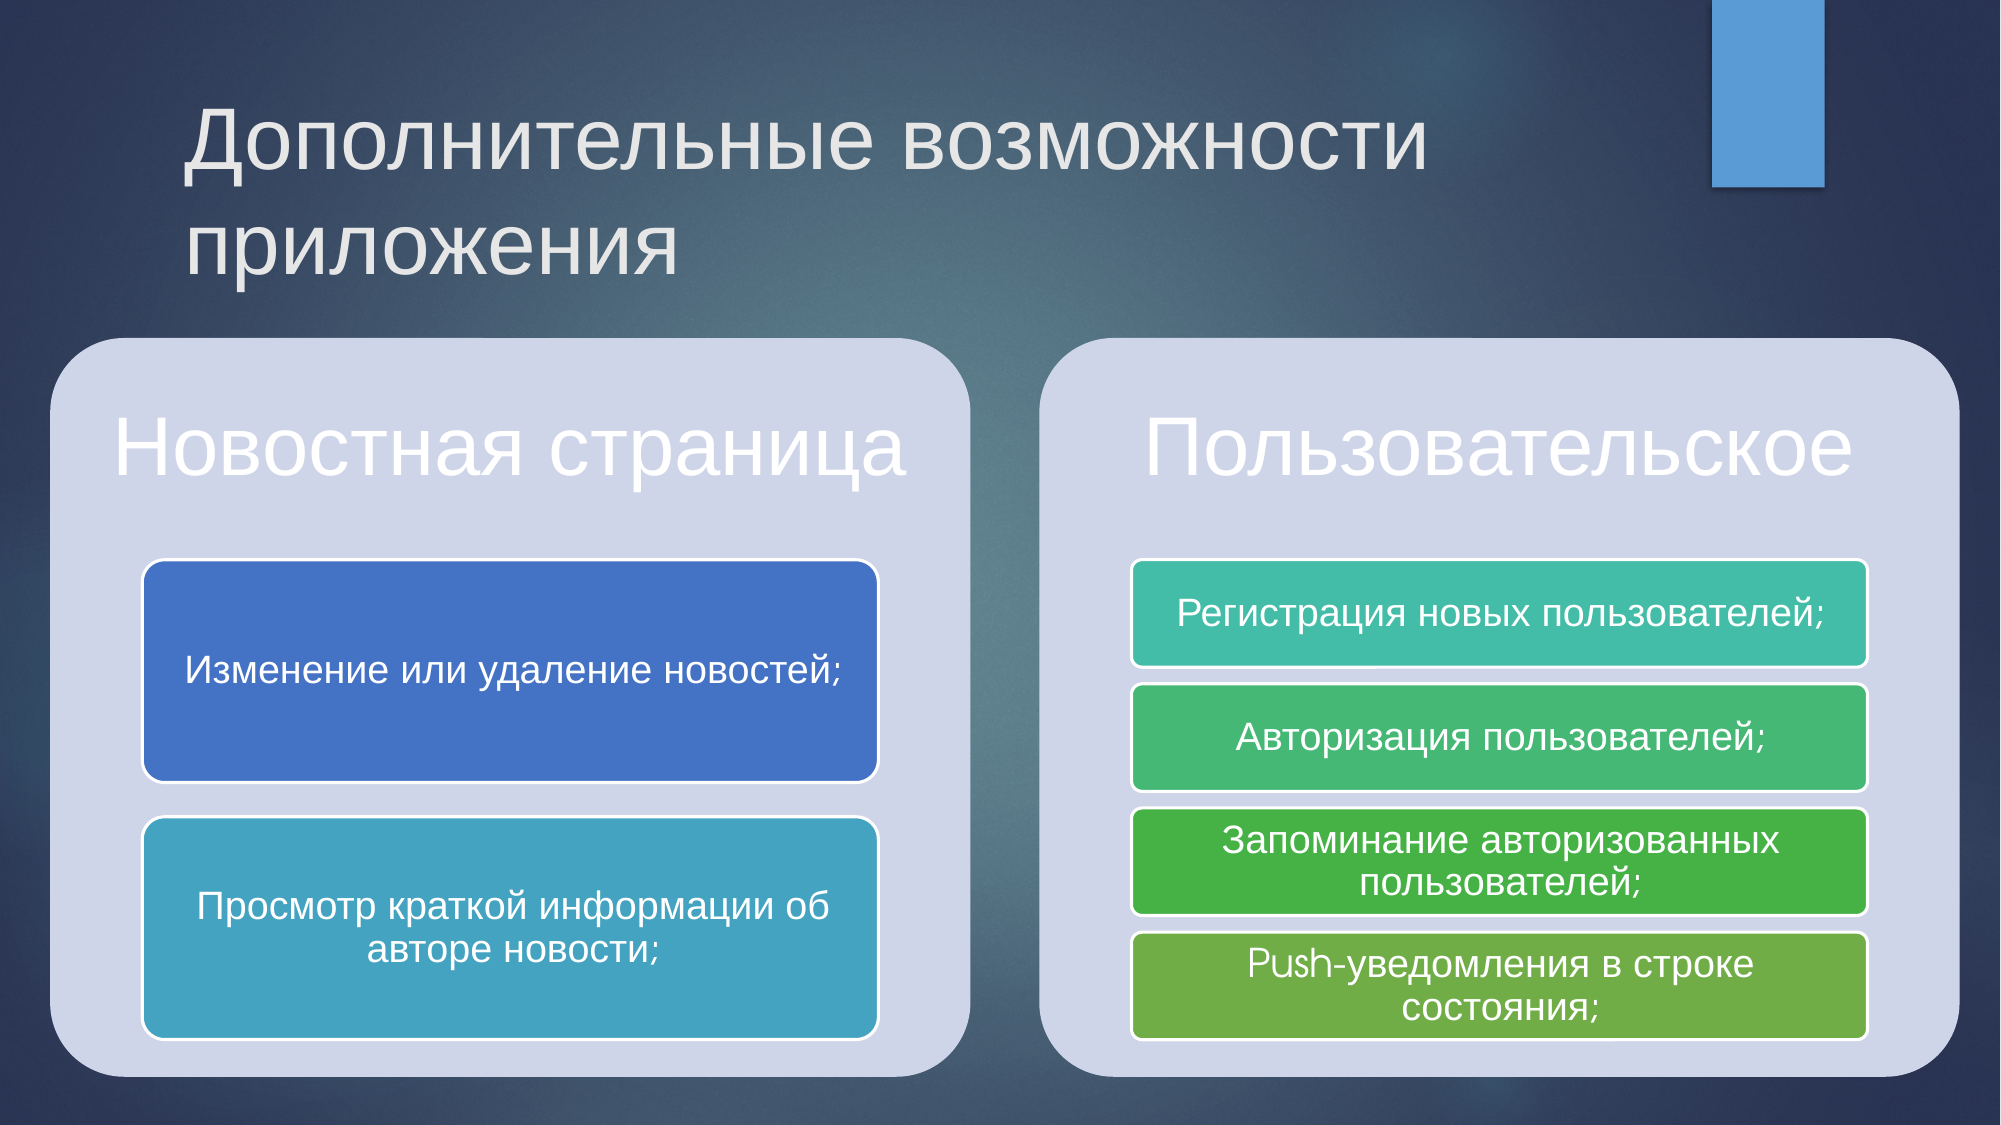

# Дополнительные возможности приложения
Новостная страница
Изменение или удаление новостей;
Просмотр краткой информации об авторе новости;
Пользовательское
Регистрация новых пользователей;
Авторизация пользователей;
Запоминание авторизованных пользователей;
Push-уведомления в строке состояния;